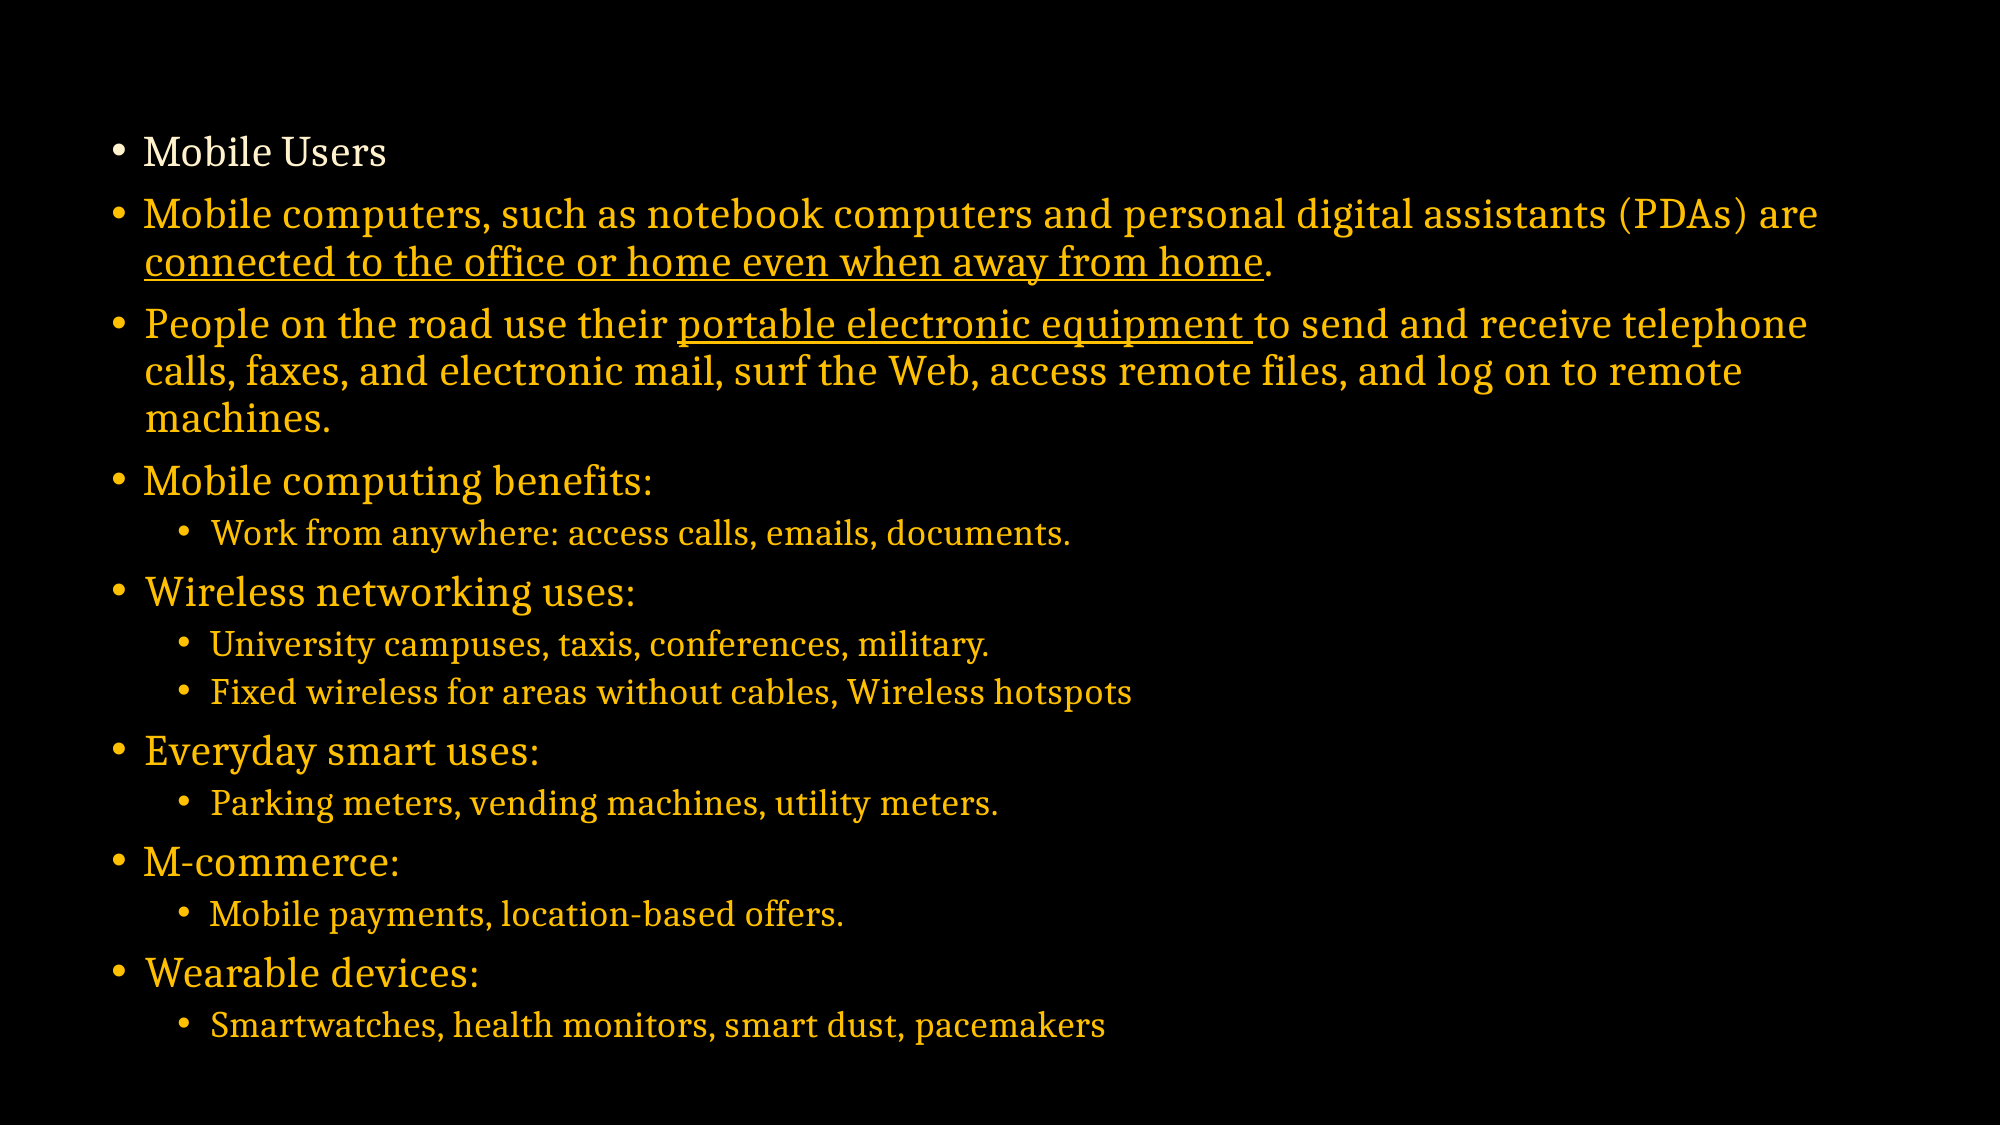

Mobile Users
Mobile computers, such as notebook computers and personal digital assistants (PDAs) are connected to the office or home even when away from home.
People on the road use their portable electronic equipment to send and receive telephone calls, faxes, and electronic mail, surf the Web, access remote files, and log on to remote machines.
Mobile computing benefits:
Work from anywhere: access calls, emails, documents.
Wireless networking uses:
University campuses, taxis, conferences, military.
Fixed wireless for areas without cables, Wireless hotspots
Everyday smart uses:
Parking meters, vending machines, utility meters.
M-commerce:
Mobile payments, location-based offers.
Wearable devices:
Smartwatches, health monitors, smart dust, pacemakers